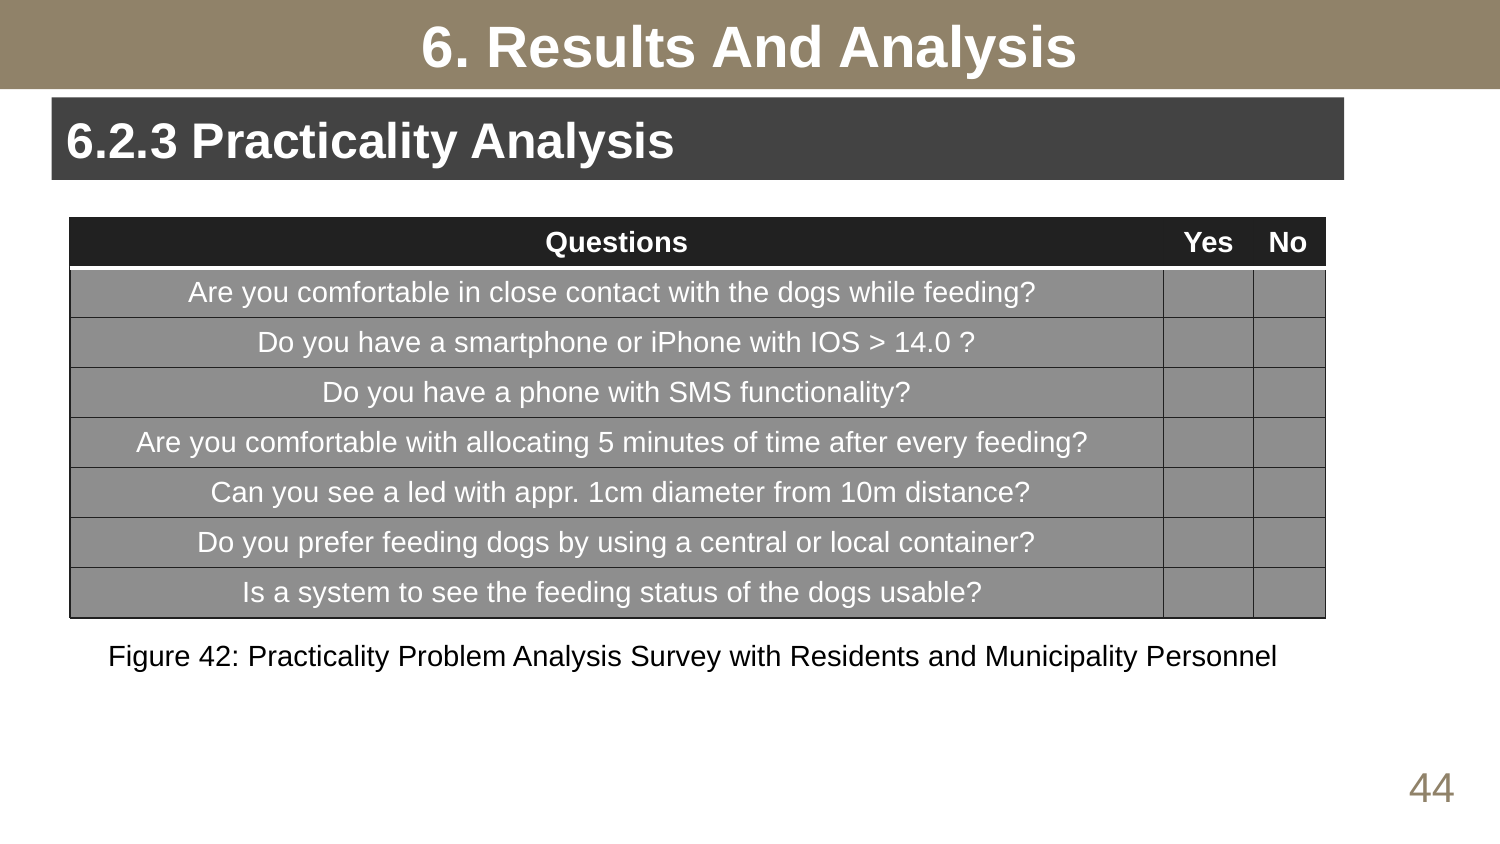

# 6. Results And Analysis
6.2.3 Practicality Analysis

| Questions | Yes | No |
| --- | --- | --- |
| Are you comfortable in close contact with the dogs while feeding? |  |  |
| Do you have a smartphone or iPhone with IOS > 14.0 ? |  |  |
| Do you have a phone with SMS functionality? |  |  |
| Are you comfortable with allocating 5 minutes of time after every feeding? |  |  |
| Can you see a led with appr. 1cm diameter from 10m distance? |  |  |
| Do you prefer feeding dogs by using a central or local container? |  |  |
| Is a system to see the feeding status of the dogs usable? |  |  |
Figure 42: Practicality Problem Analysis Survey with Residents and Municipality Personnel
44